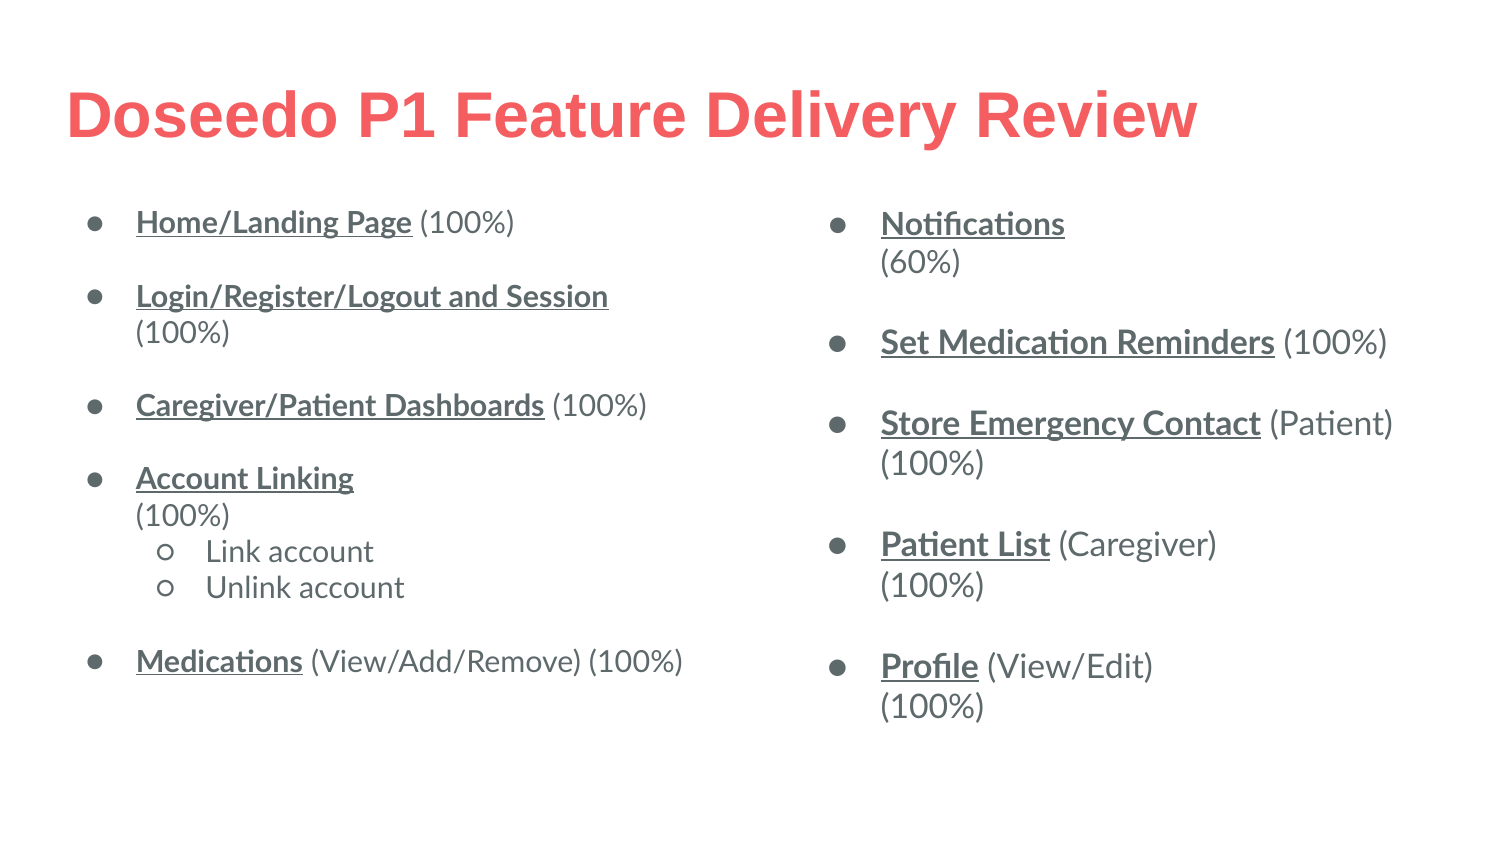

# Doseedo P1 Feature Delivery Review
Home/Landing Page (100%)
Login/Register/Logout and Session (100%)
Caregiver/Patient Dashboards (100%)
Account Linking
(100%)
Link account
Unlink account
Medications (View/Add/Remove) (100%)
Notifications
(60%)

Set Medication Reminders (100%)

Store Emergency Contact (Patient)
(100%)
Patient List (Caregiver)
(100%)
Profile (View/Edit)
(100%)